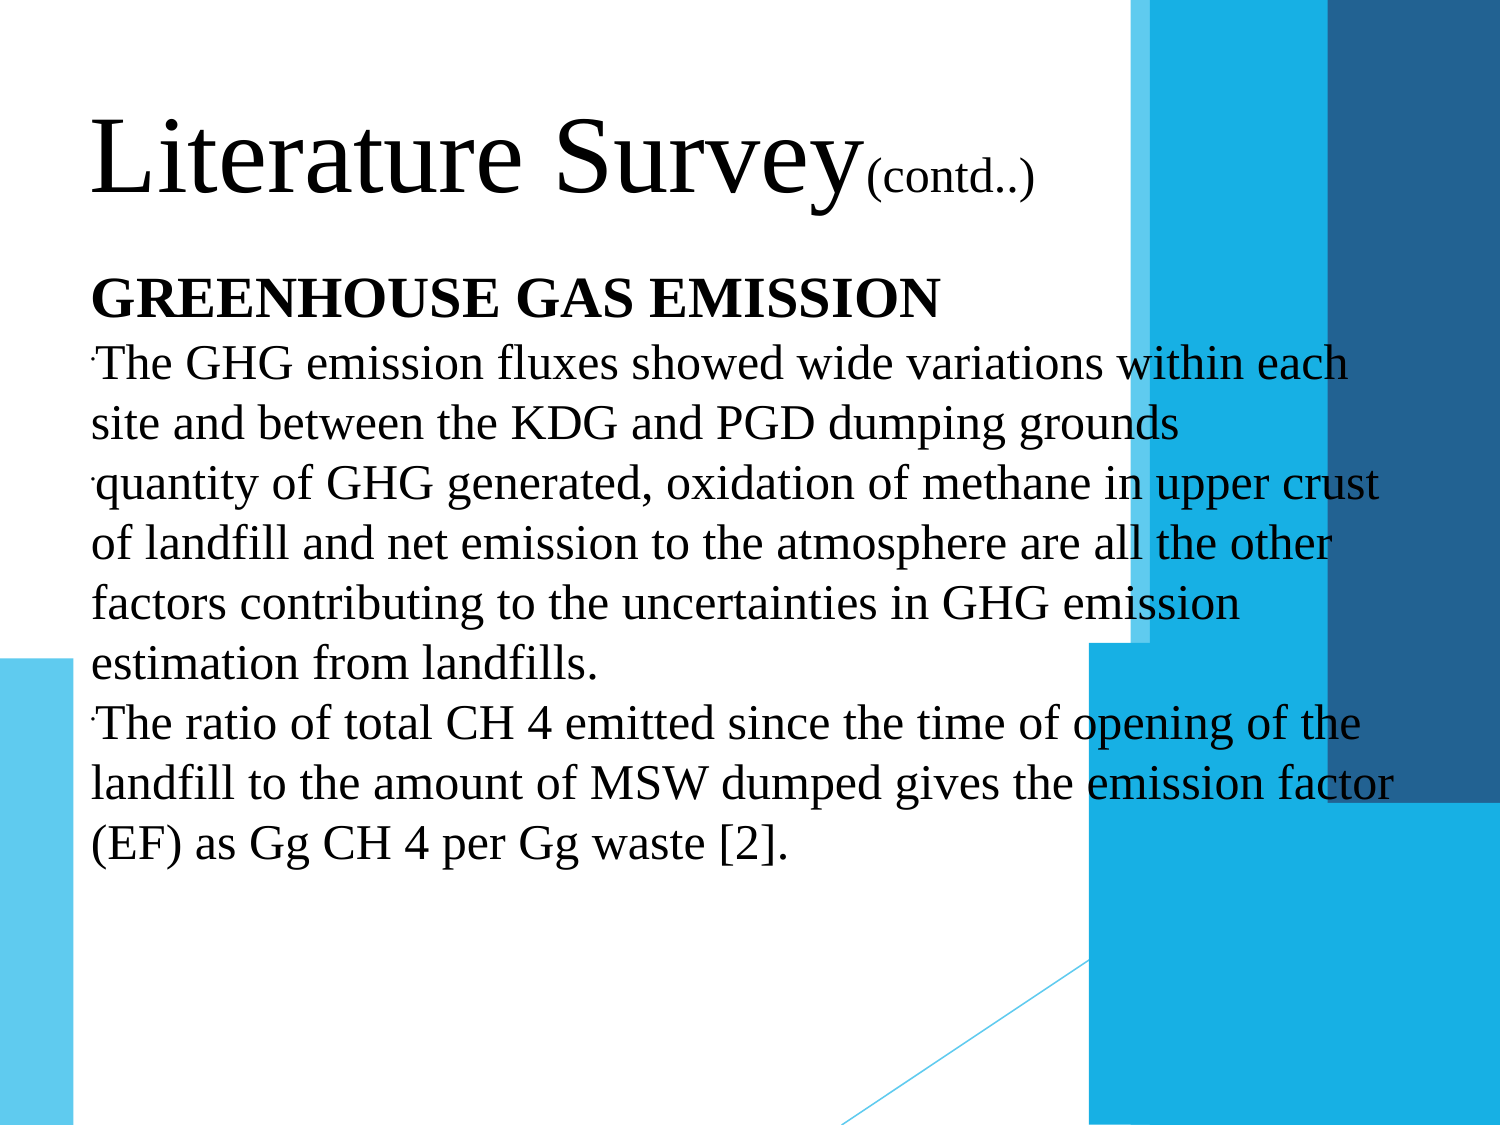

Literature Survey(contd..)

GREENHOUSE GAS EMISSION
The GHG emission fluxes showed wide variations within each site and between the KDG and PGD dumping grounds
quantity of GHG generated, oxidation of methane in upper crust of landfill and net emission to the atmosphere are all the other factors contributing to the uncertainties in GHG emission estimation from landfills.
The ratio of total CH 4 emitted since the time of opening of the landfill to the amount of MSW dumped gives the emission factor (EF) as Gg CH 4 per Gg waste [2].